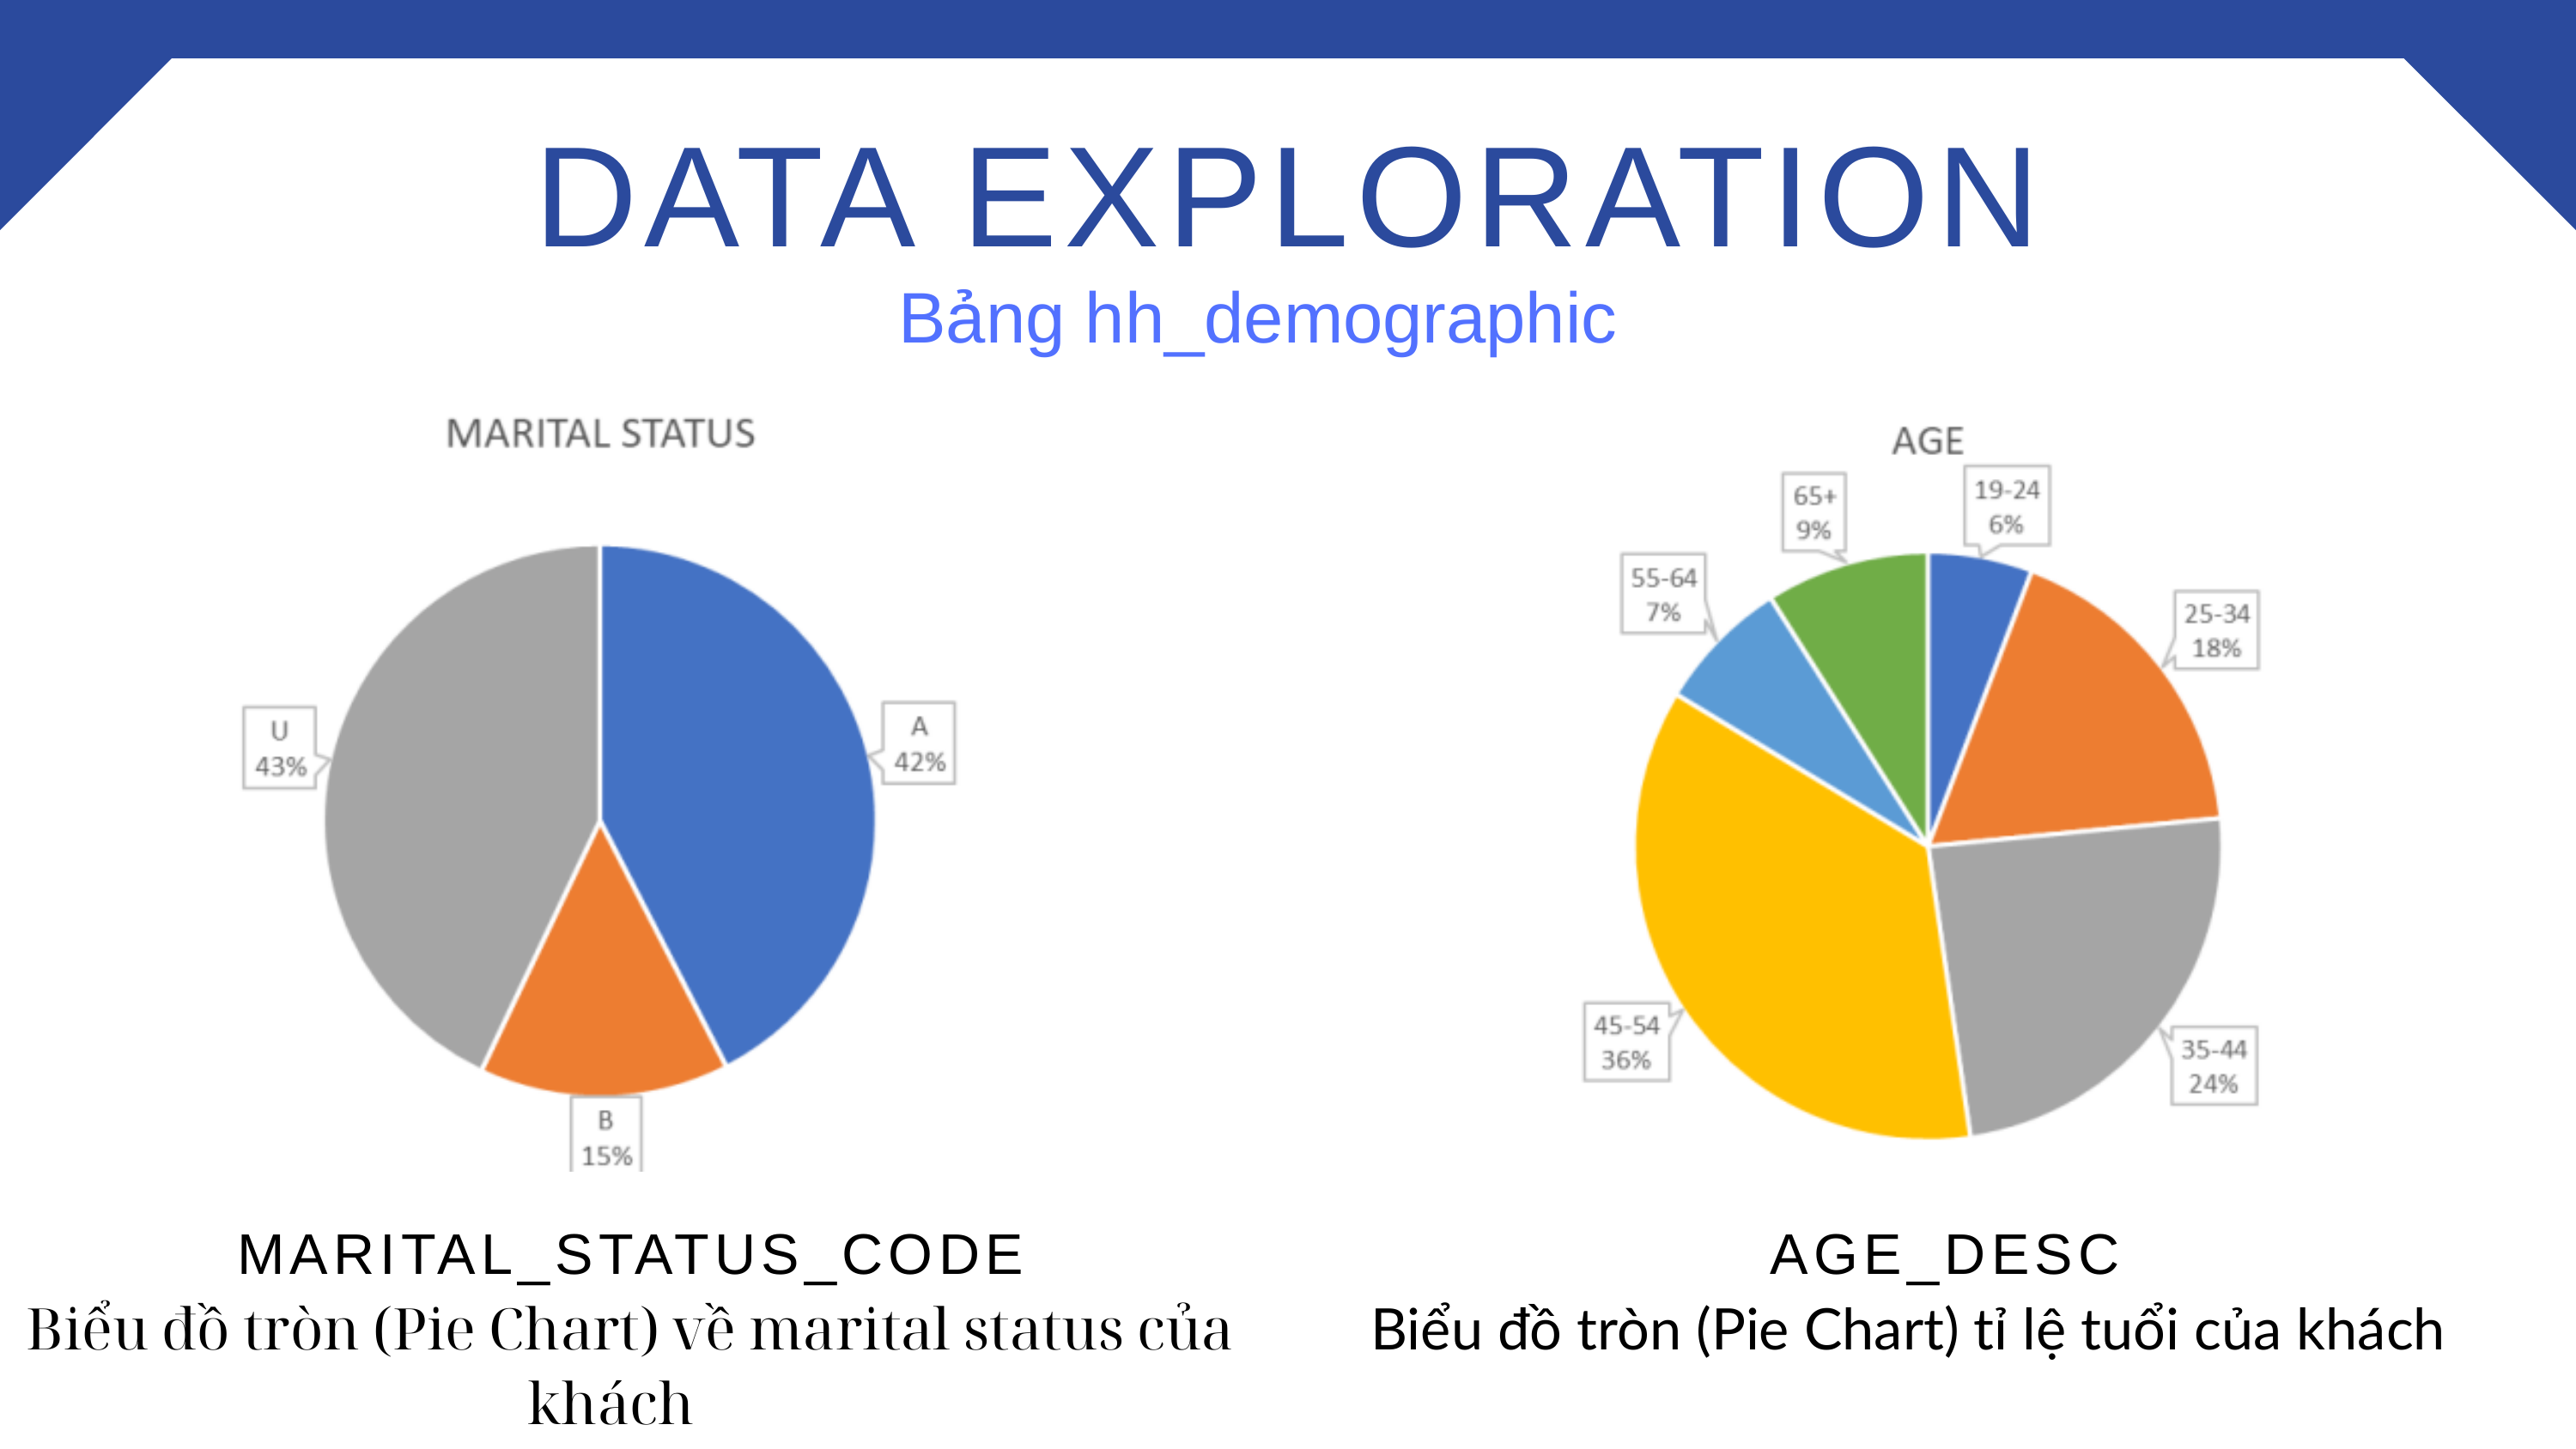

DATA EXPLORATION
Bảng hh_demographic

MARITAL_STATUS_CODE
Biểu đồ tròn (Pie Chart) về marital status của khách

AGE_DESC
Biểu đồ tròn (Pie Chart) tỉ lệ tuổi của khách